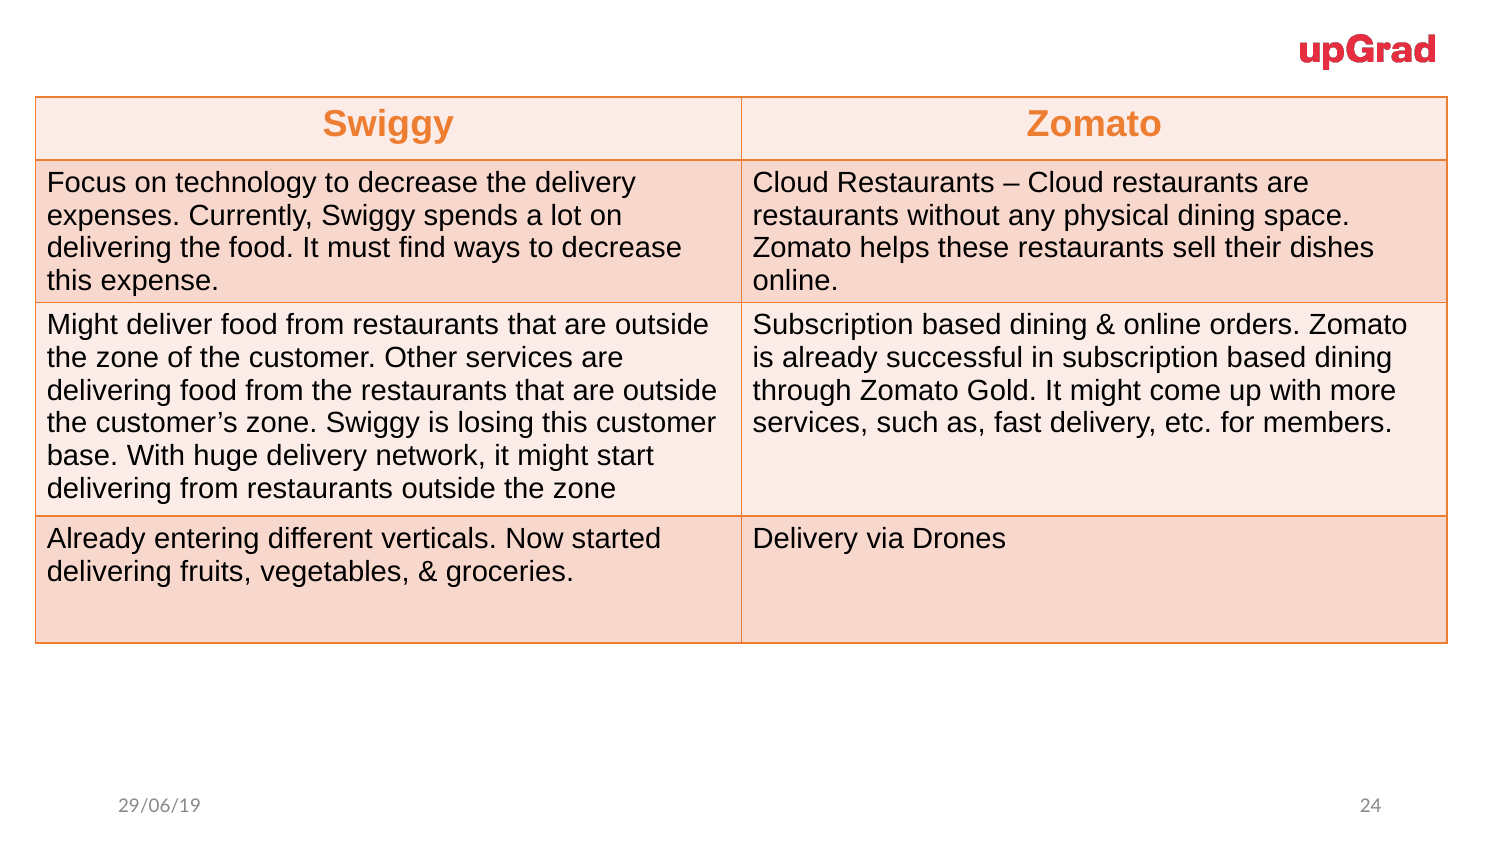

| Swiggy | Zomato |
| --- | --- |
| Focus on technology to decrease the delivery expenses. Currently, Swiggy spends a lot on delivering the food. It must find ways to decrease this expense. | Cloud Restaurants – Cloud restaurants are restaurants without any physical dining space. Zomato helps these restaurants sell their dishes online. |
| Might deliver food from restaurants that are outside the zone of the customer. Other services are delivering food from the restaurants that are outside the customer’s zone. Swiggy is losing this customer base. With huge delivery network, it might start delivering from restaurants outside the zone | Subscription based dining & online orders. Zomato is already successful in subscription based dining through Zomato Gold. It might come up with more services, such as, fast delivery, etc. for members. |
| Already entering different verticals. Now started delivering fruits, vegetables, & groceries. | Delivery via Drones |
29/06/19
24